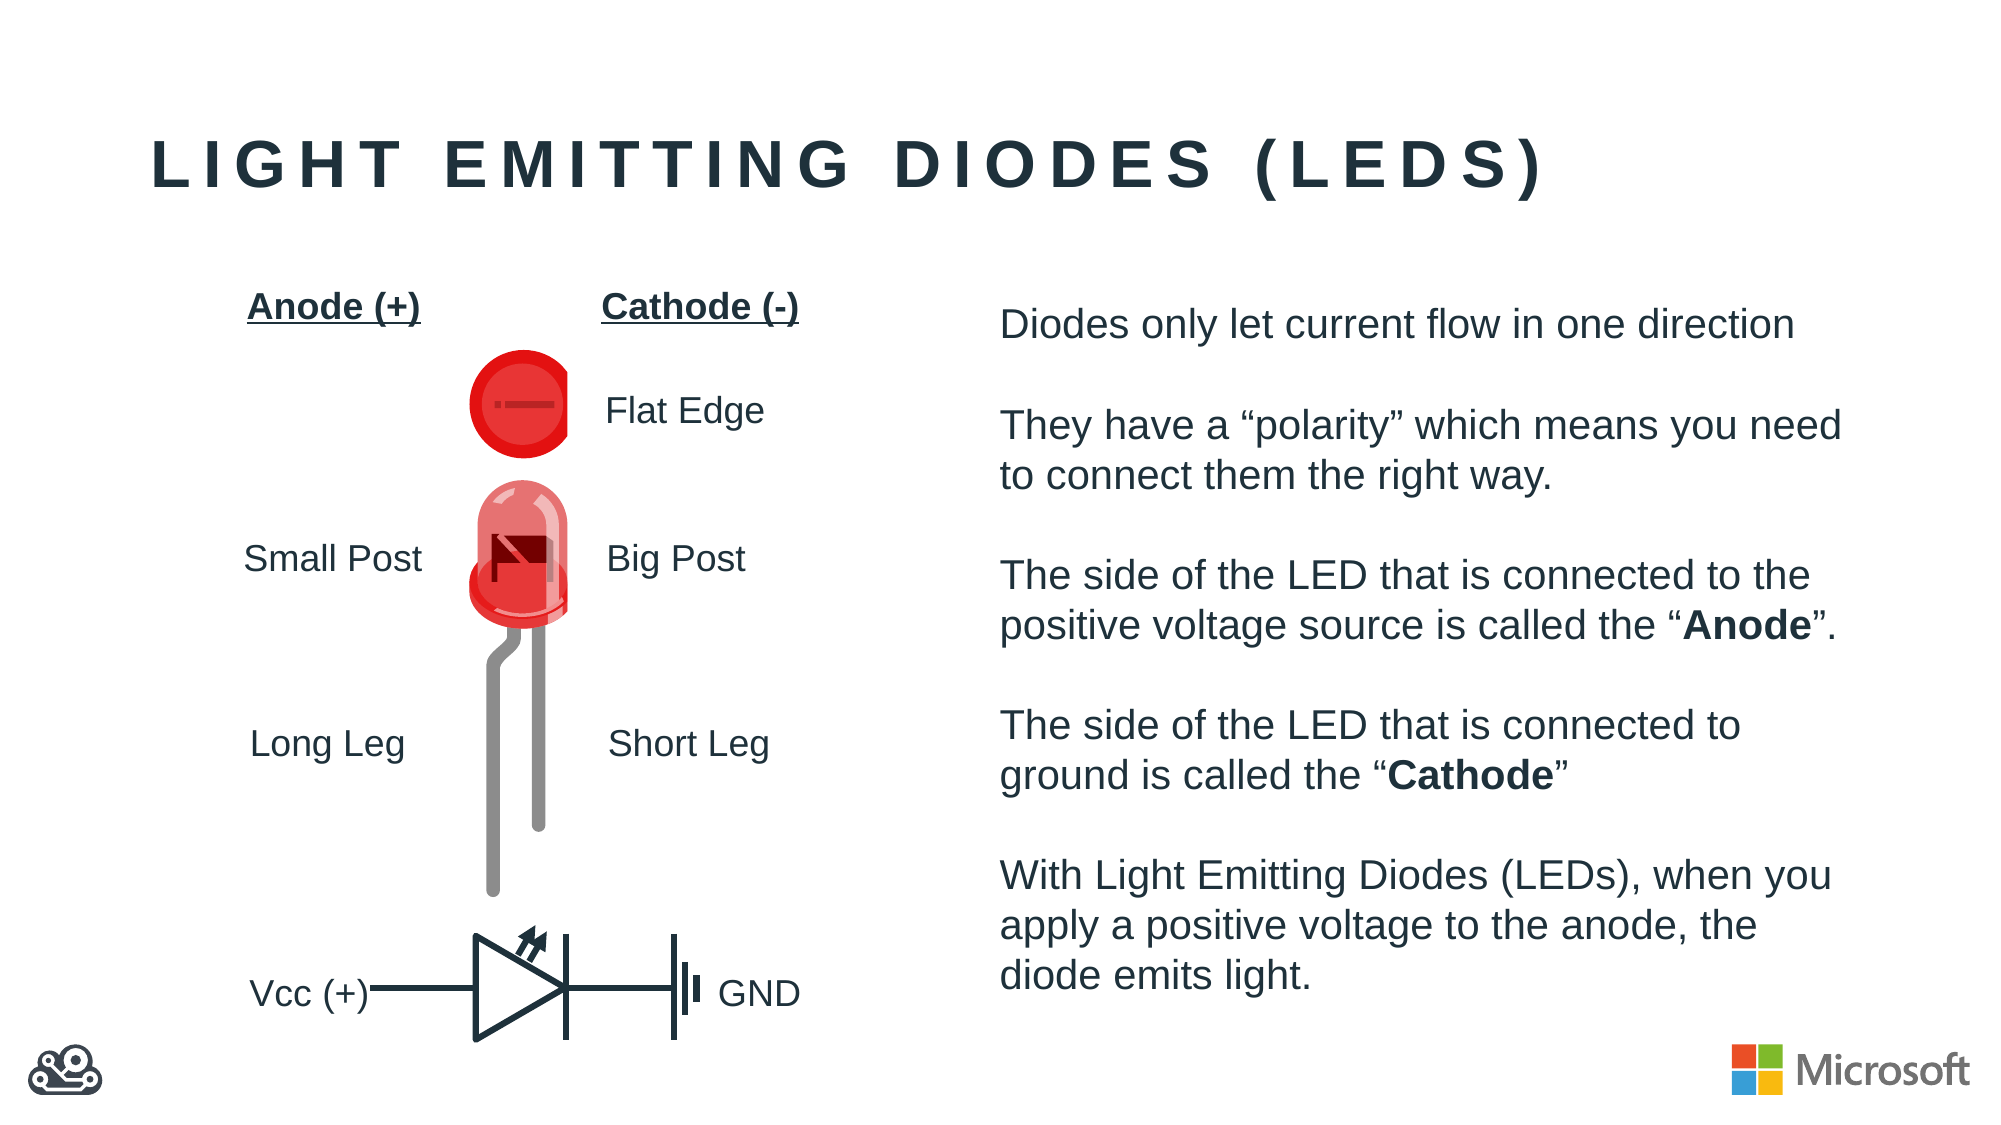

# Light emitting diodes (LEDs)
Anode (+)
Cathode (-)
Diodes only let current flow in one direction

They have a “polarity” which means you need to connect them the right way.

The side of the LED that is connected to the positive voltage source is called the “Anode”.

The side of the LED that is connected to ground is called the “Cathode”

With Light Emitting Diodes (LEDs), when you apply a positive voltage to the anode, the diode emits light.

Flat Edge

Small Post
Big Post
Long Leg
Short Leg

Vcc (+)
GND